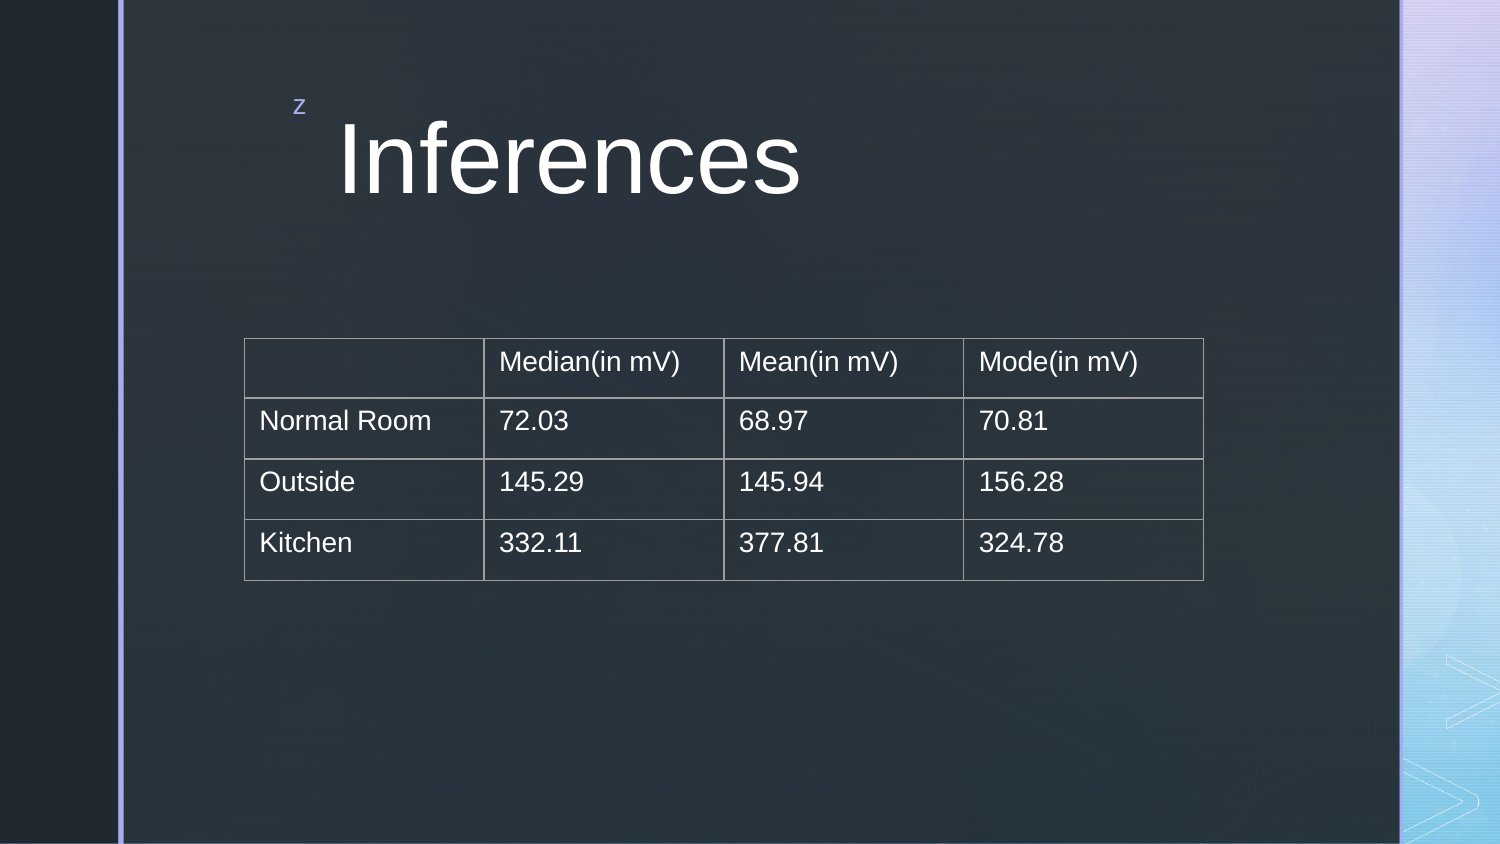

# Inferences
|  | Median(in mV) | Mean(in mV) | Mode(in mV) |
| --- | --- | --- | --- |
| Normal Room | 72.03 | 68.97 | 70.81 |
| Outside | 145.29 | 145.94 | 156.28 |
| Kitchen | 332.11 | 377.81 | 324.78 |